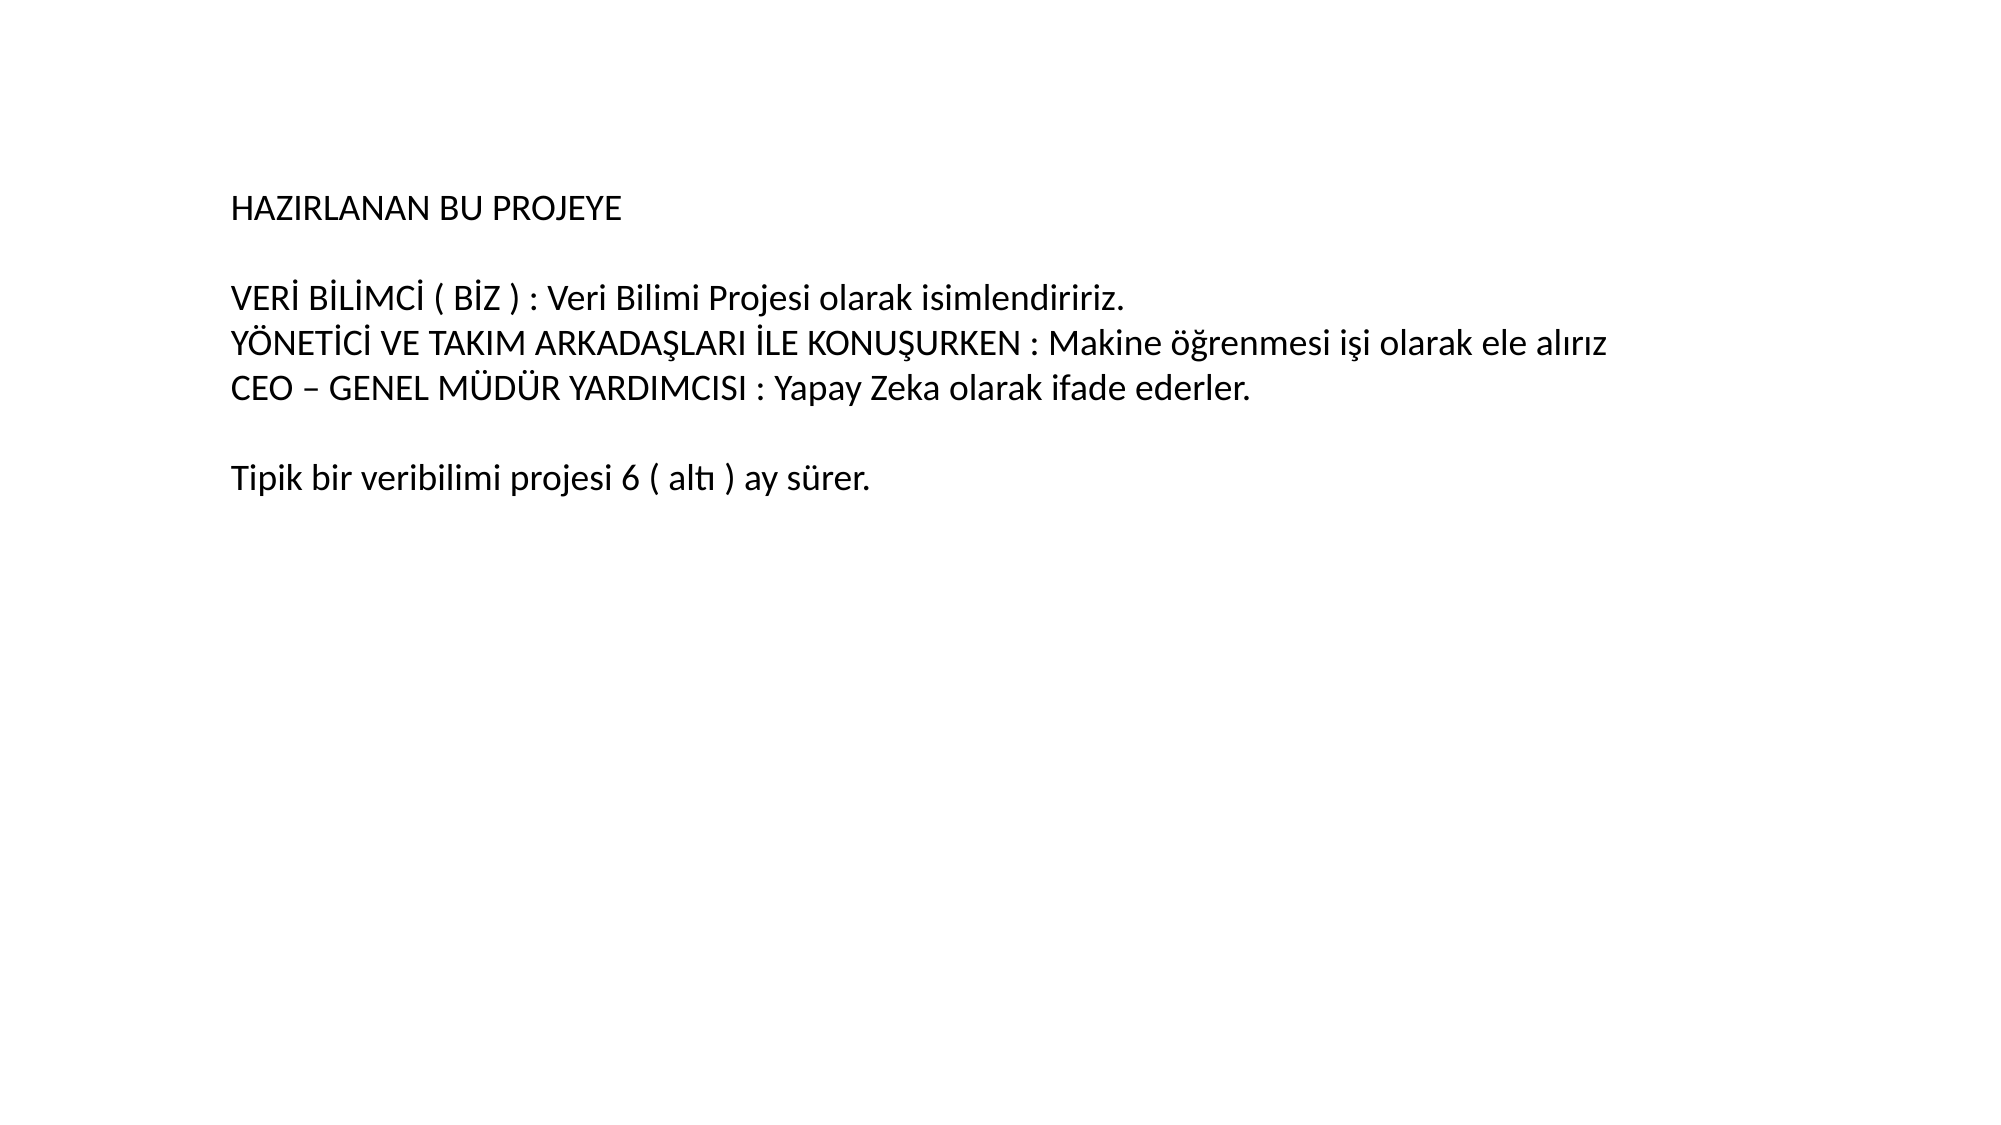

HAZIRLANAN BU PROJEYE

VERİ BİLİMCİ ( BİZ ) : Veri Bilimi Projesi olarak isimlendiririz.
YÖNETİCİ VE TAKIM ARKADAŞLARI İLE KONUŞURKEN : Makine öğrenmesi işi olarak ele alırız
CEO – GENEL MÜDÜR YARDIMCISI : Yapay Zeka olarak ifade ederler.

Tipik bir veribilimi projesi 6 ( altı ) ay sürer.